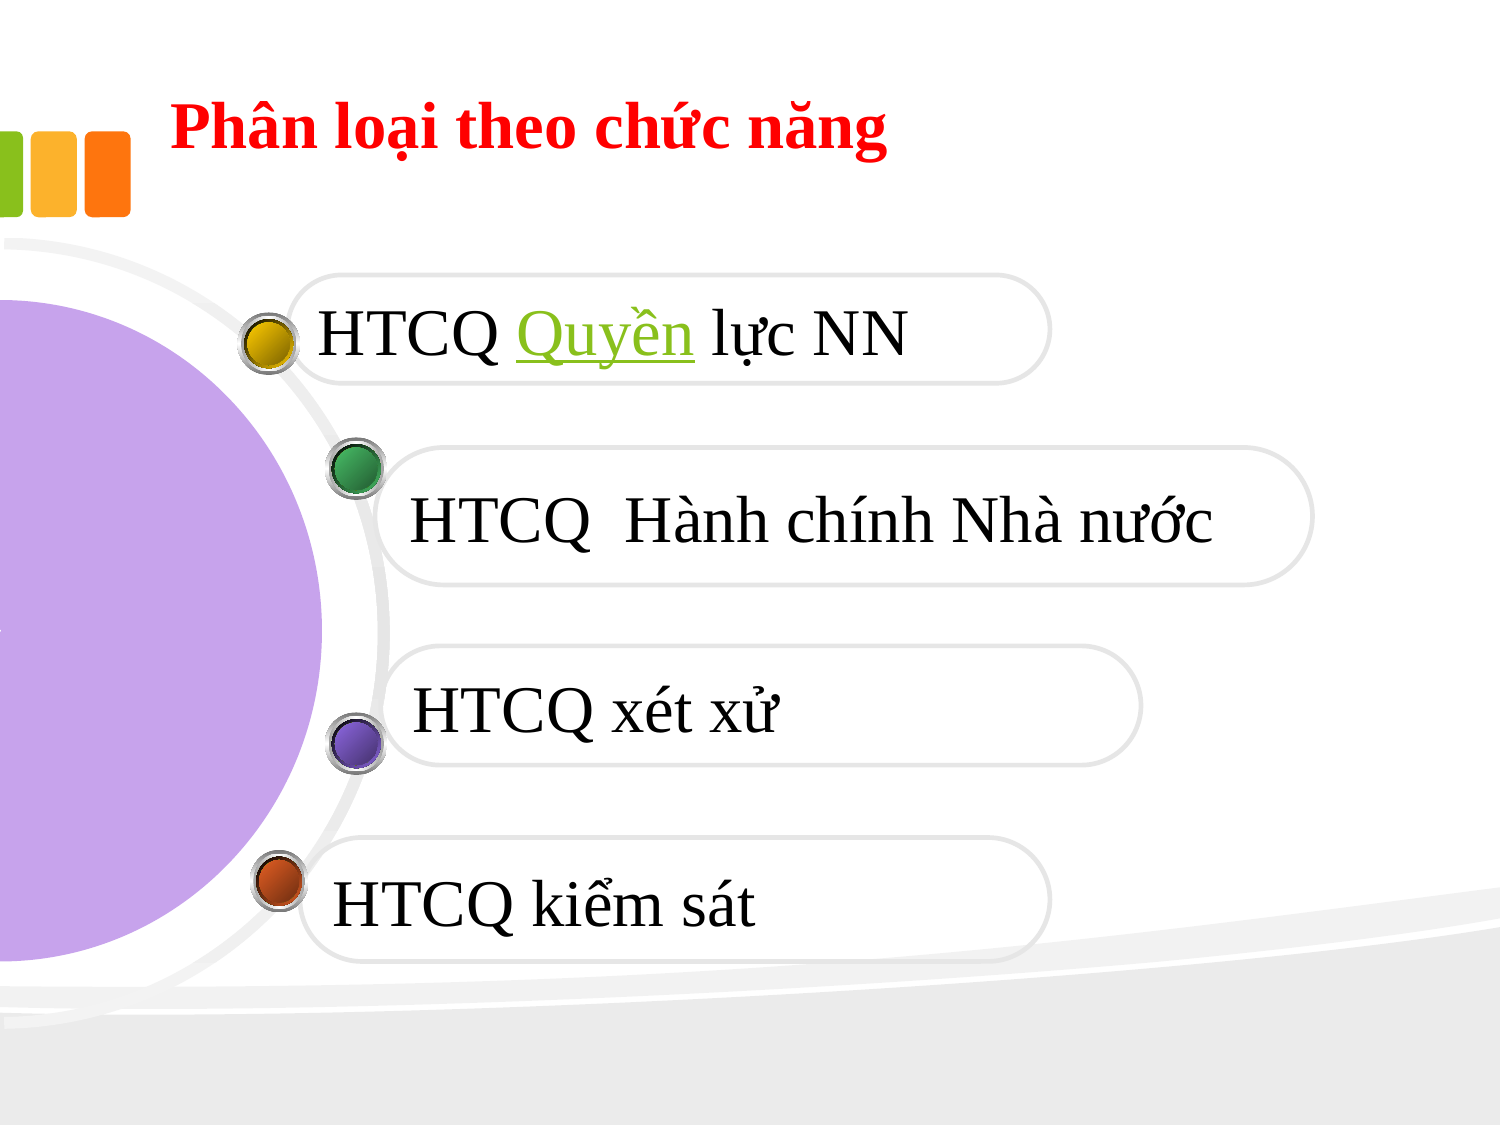

Phân loại theo chức năng

HTCQ Quyền lực NN

HTCQ  Hành chính Nhà nước
HTCQ xét xử

HTCQ kiểm sát